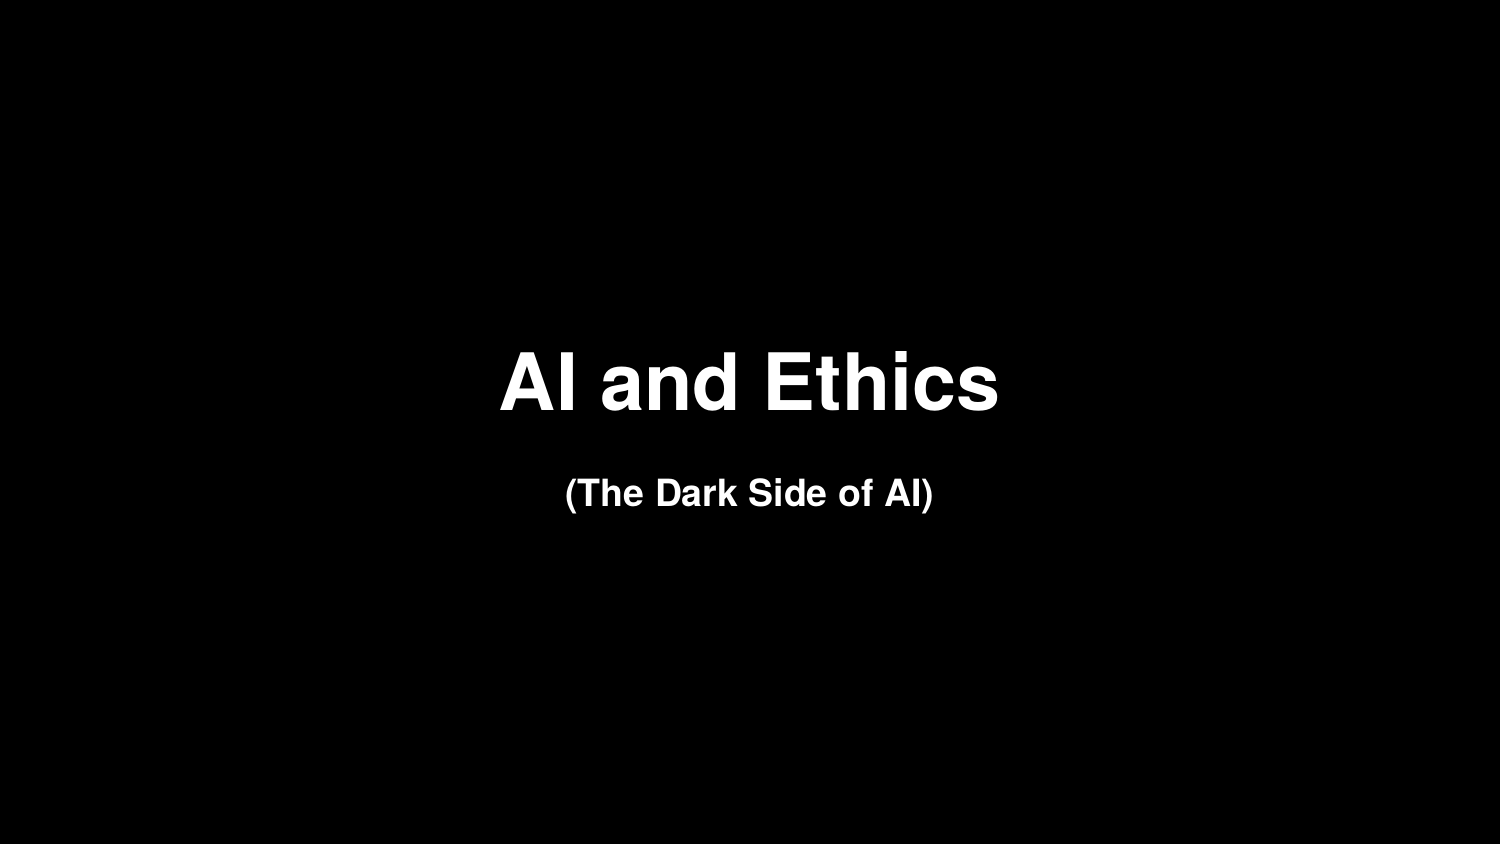

AI and Ethics

(The Dark Side of AI)